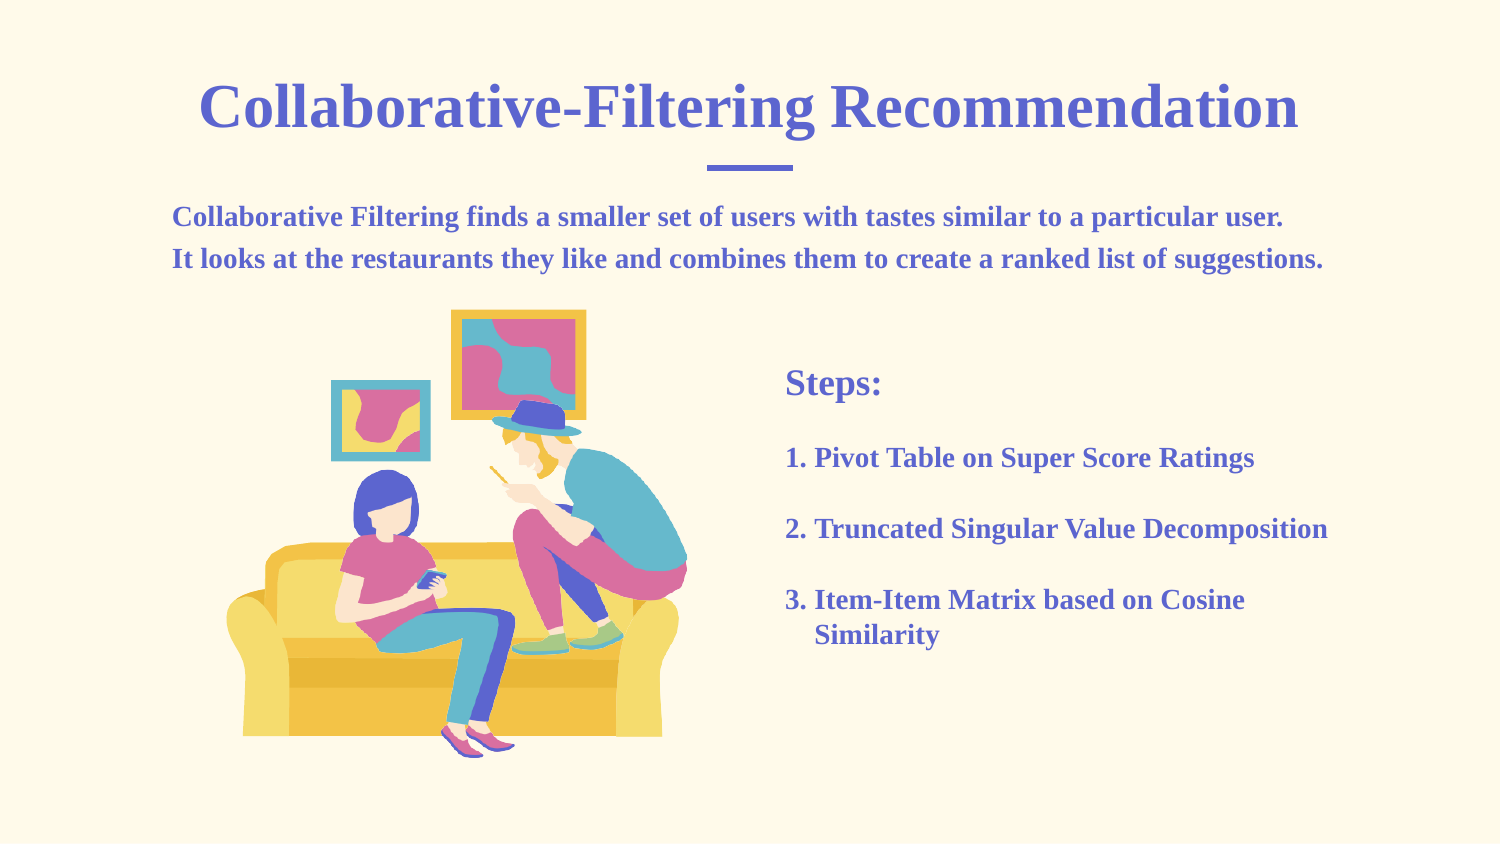

# Collaborative-Filtering Recommendation

Collaborative Filtering finds a smaller set of users with tastes similar to a particular user.
It looks at the restaurants they like and combines them to create a ranked list of suggestions.

Steps:
Pivot Table on Super Score Ratings

Truncated Singular Value Decomposition

Item-Item Matrix based on Cosine Similarity